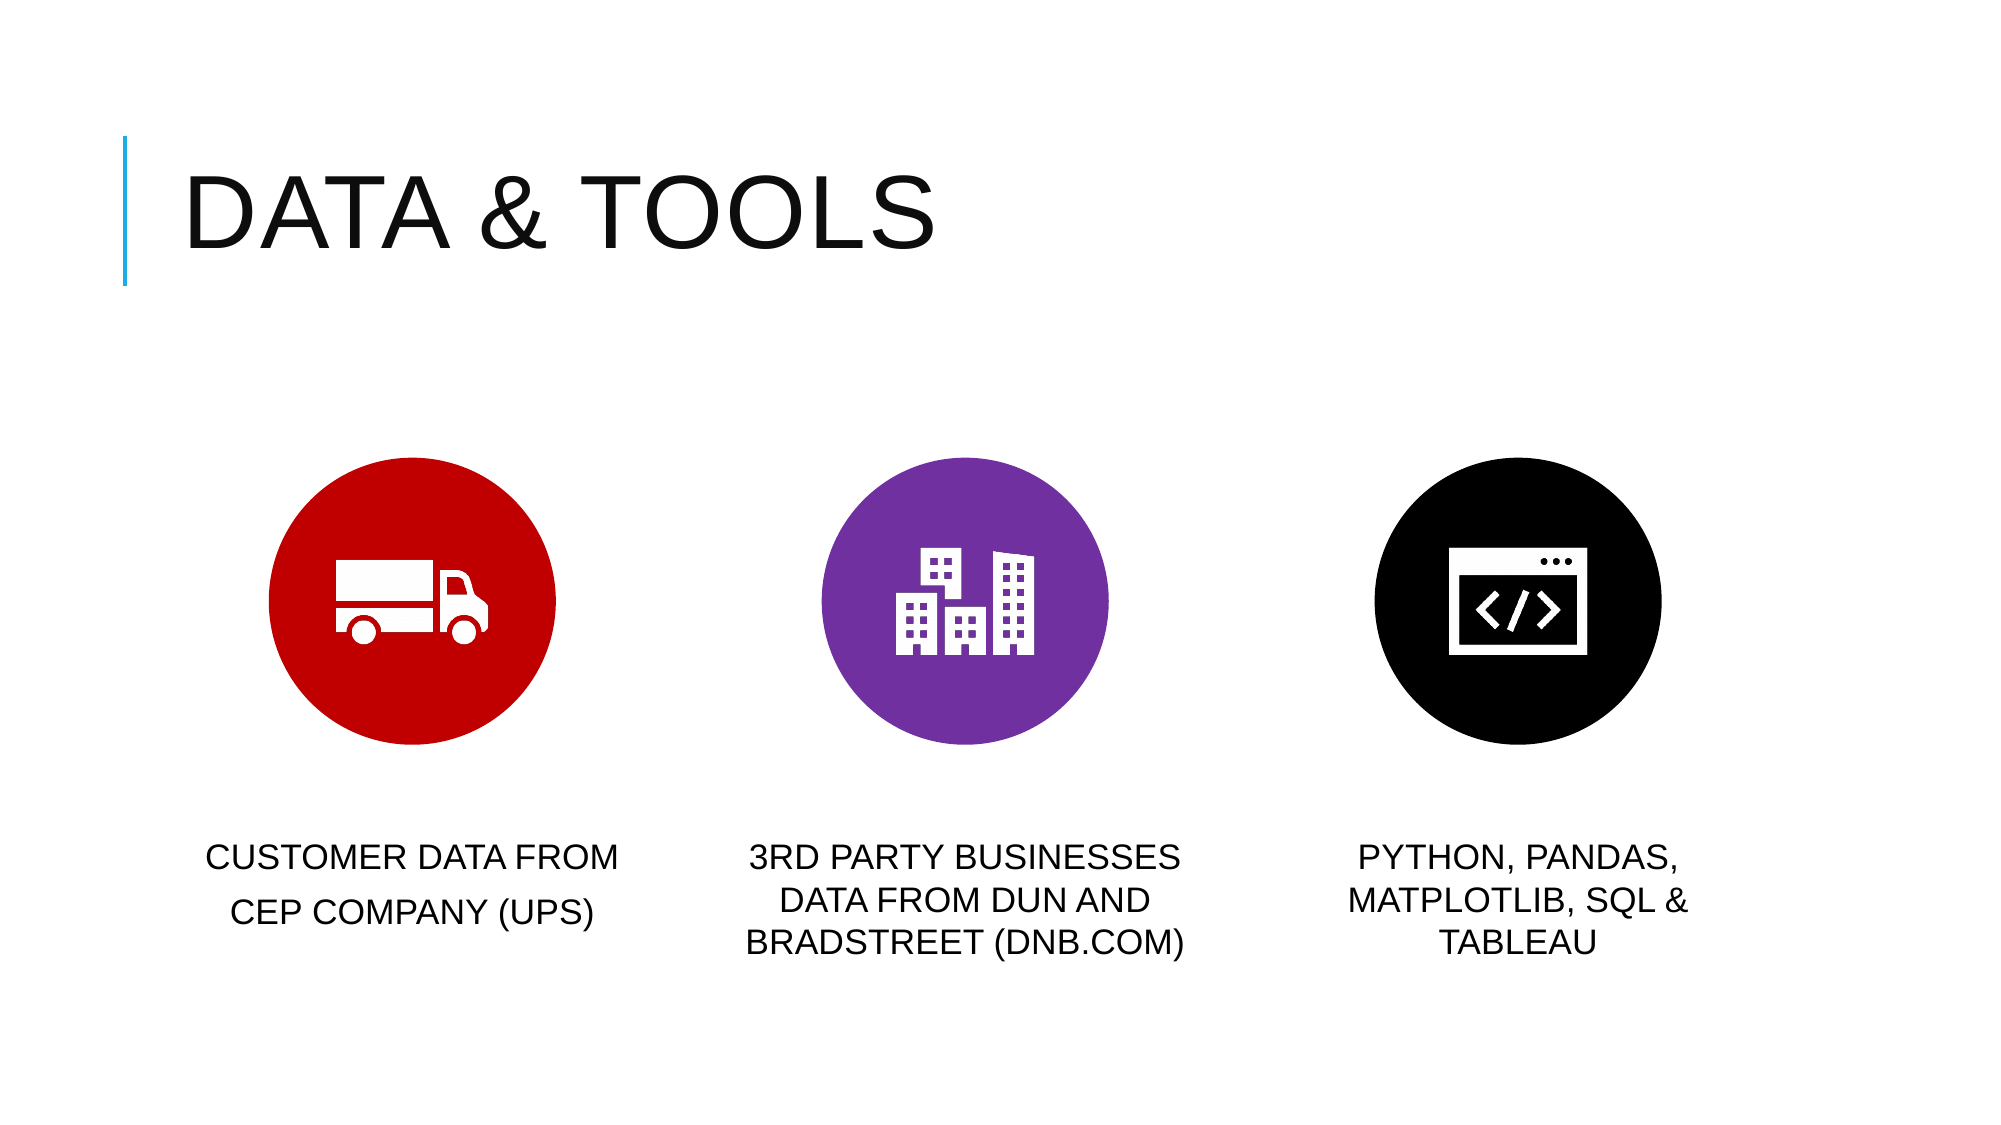

# Data & TOOLS
CUSTOMER DATA FROM
CEP COMPANY (UPS)
3RD PARTY BUSINESSES DATA FROM DUN AND BRADSTREET (DNB.com)
PYTHON, PANDAS, MATPLOTLIB, SQL & TABLEAU